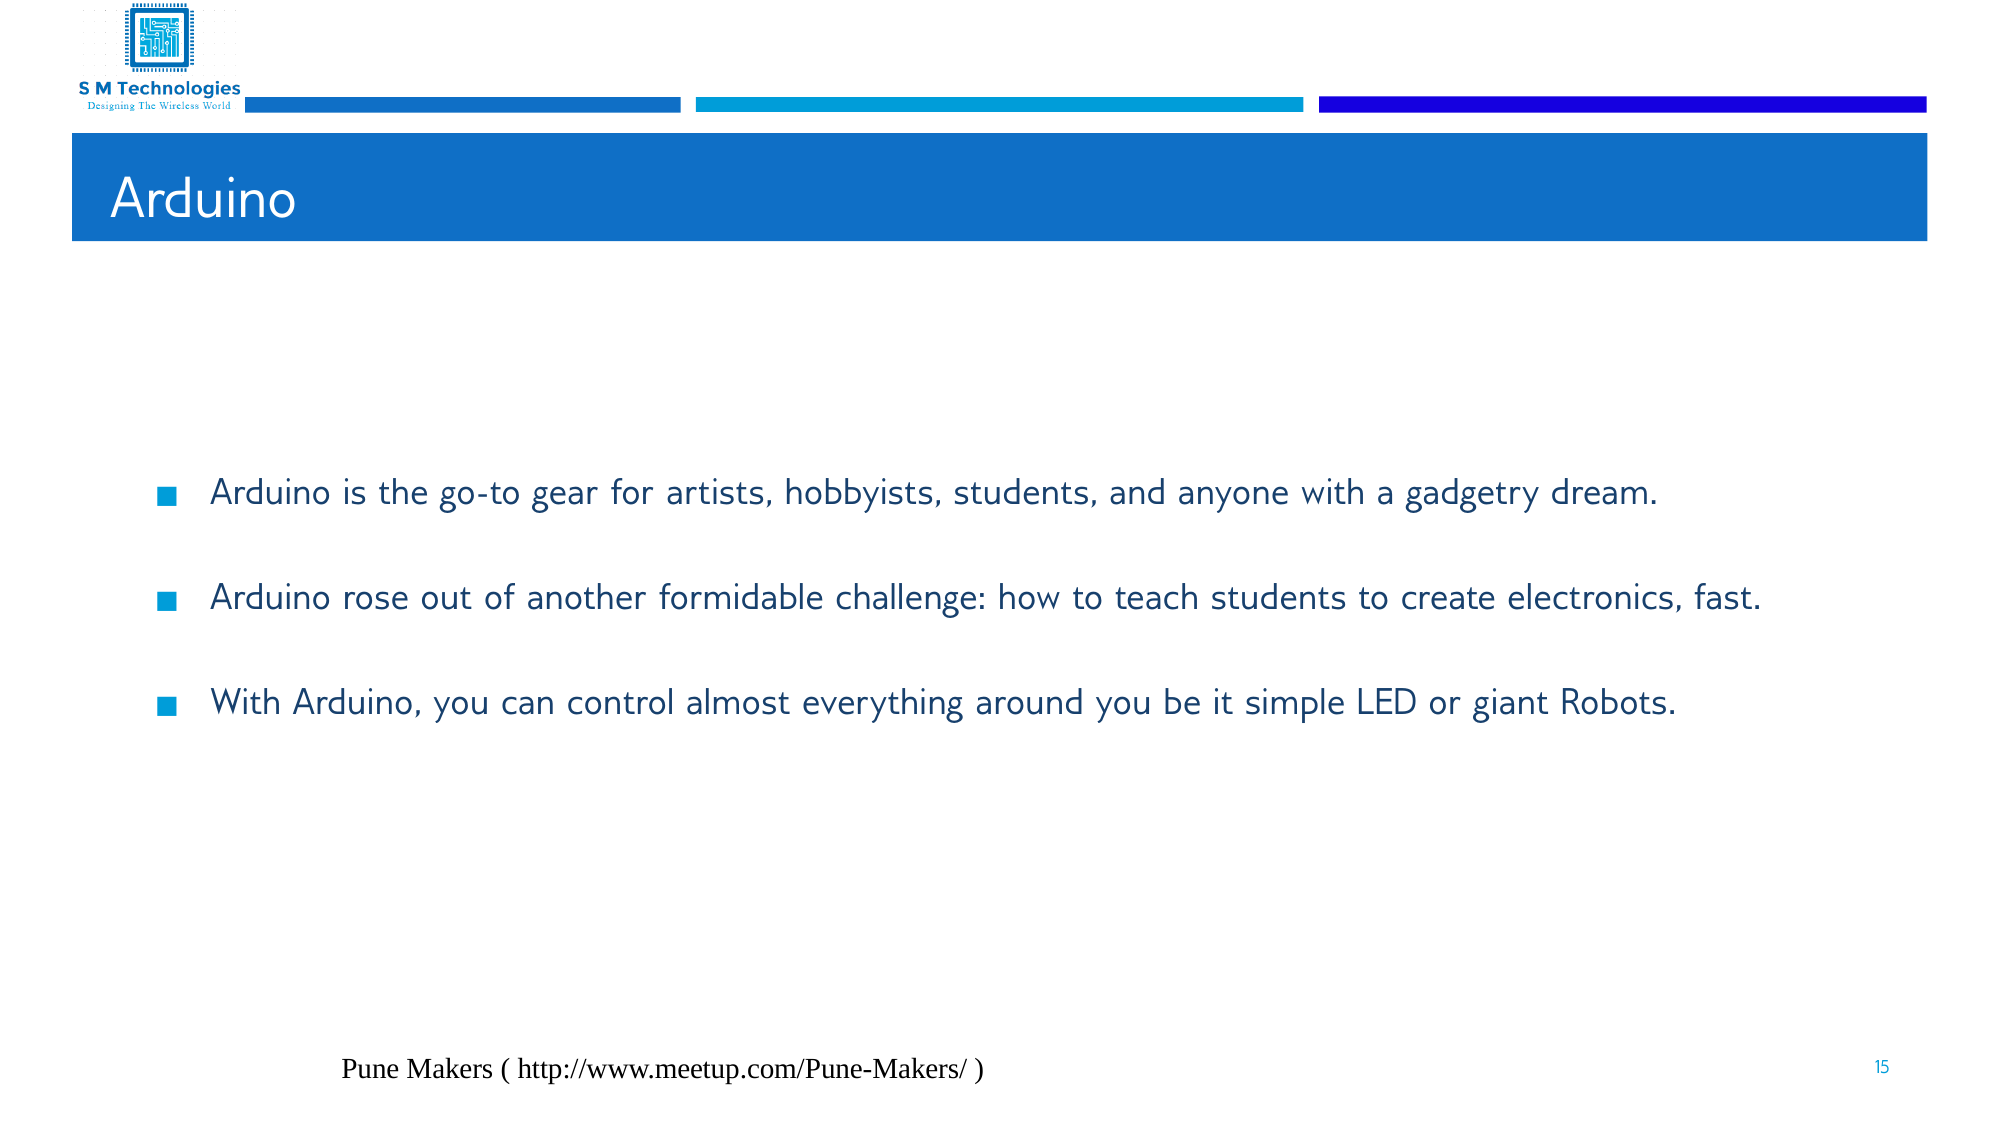

# Arduino
Arduino is the go-to gear for artists, hobbyists, students, and anyone with a gadgetry dream.

Arduino rose out of another formidable challenge: how to teach students to create electronics, fast.

With Arduino, you can control almost everything around you be it simple LED or giant Robots.
15
Pune Makers ( http://www.meetup.com/Pune-Makers/ )